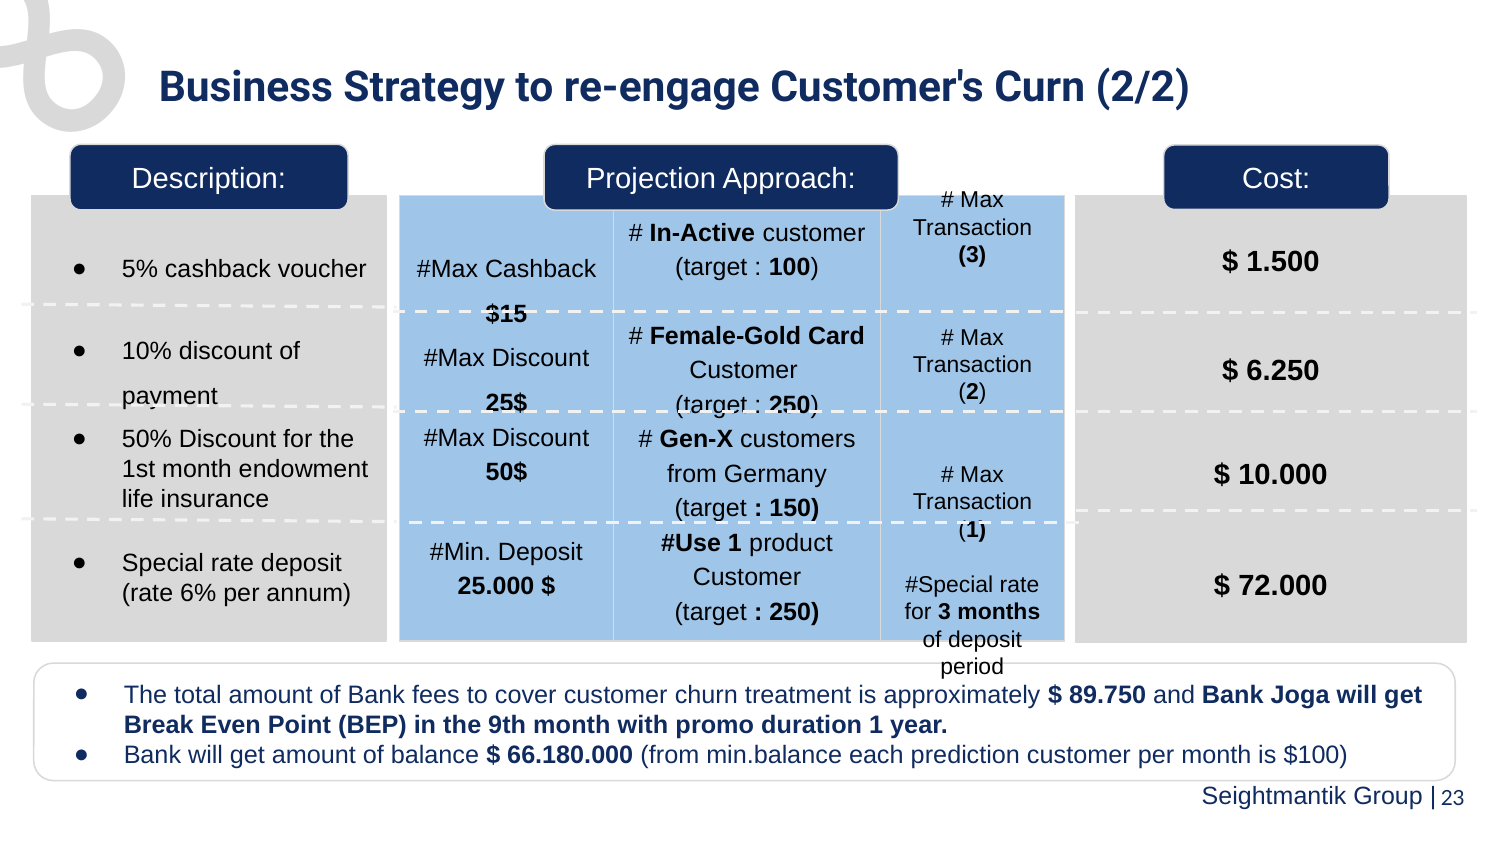

# Business Strategy to re-engage Customer's Curn (2/2)

Description:
Projection Approach:
Cost:
5% cashback voucher
#Max Cashback $15
#Max Discount
25$
#Max Discount
50$

#Min. Deposit 25.000 $
# In-Active customer
(target : 100)

# Female-Gold Card Customer
(target : 250)
# Gen-X customers from Germany
(target : 150)
#Use 1 product Customer
(target : 250)

# Max Transaction (3)

# Max Transaction (2)

# Max Transaction (1)

#Special rate for 3 months of deposit period
$ 1.500
10% discount of payment
$ 6.250
$ 10.000
50% Discount for the 1st month endowment life insurance
Special rate deposit (rate 6% per annum)
$ 72.000

The total amount of Bank fees to cover customer churn treatment is approximately $ 89.750 and Bank Joga will get Break Even Point (BEP) in the 9th month with promo duration 1 year.
Bank will get amount of balance $ 66.180.000 (from min.balance each prediction customer per month is $100)
23